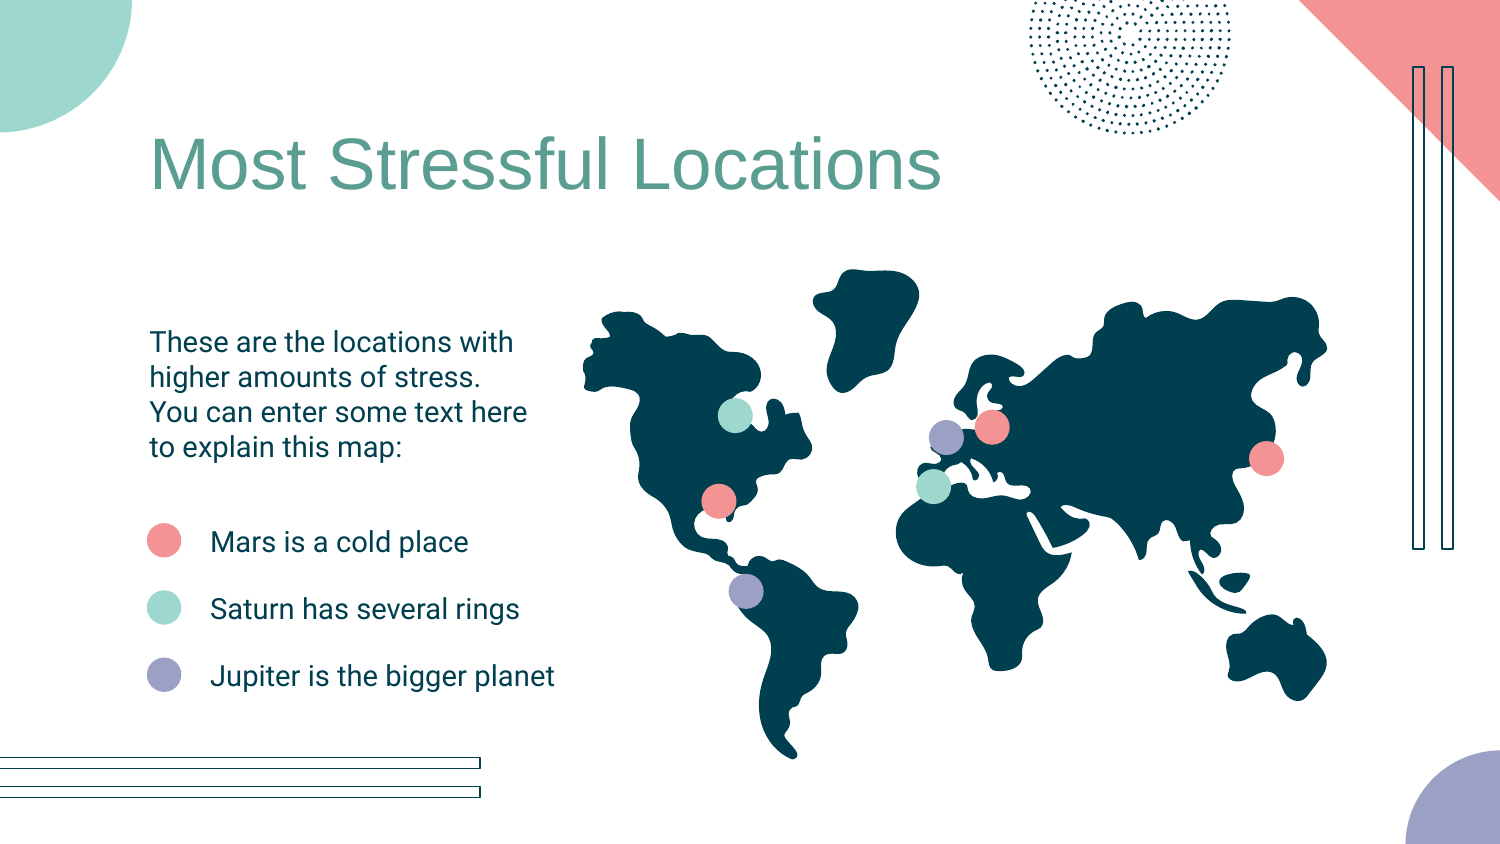

# Most Stressful Locations

These are the locations with higher amounts of stress. You can enter some text here to explain this map:

Mars is a cold place

Saturn has several rings

Jupiter is the bigger planet